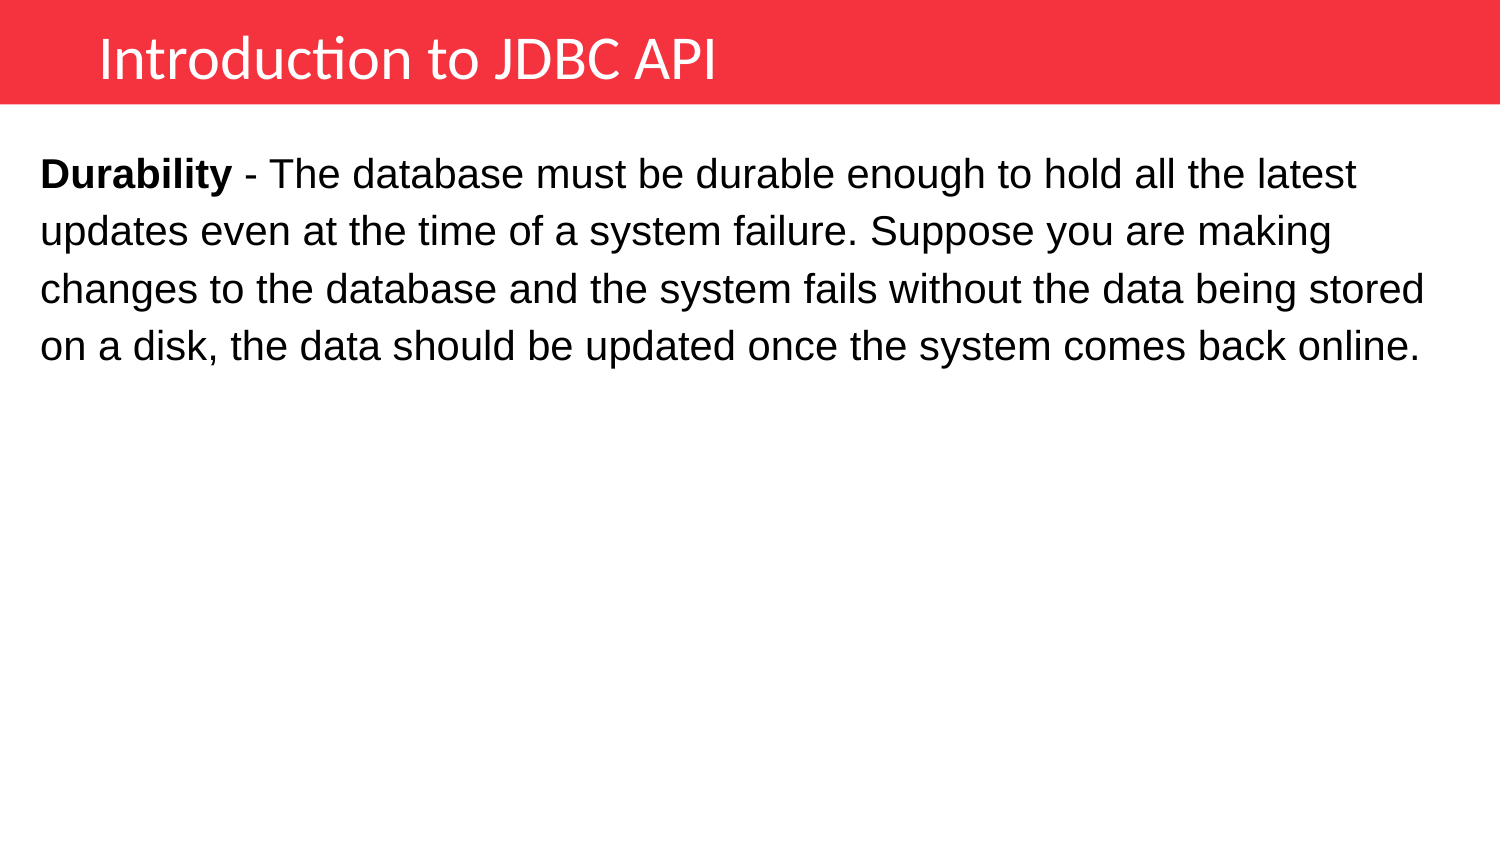

Introduction to JDBC API

Durability - The database must be durable enough to hold all the latest updates even at the time of a system failure. Suppose you are making changes to the database and the system fails without the data being stored on a disk, the data should be updated once the system comes back online.